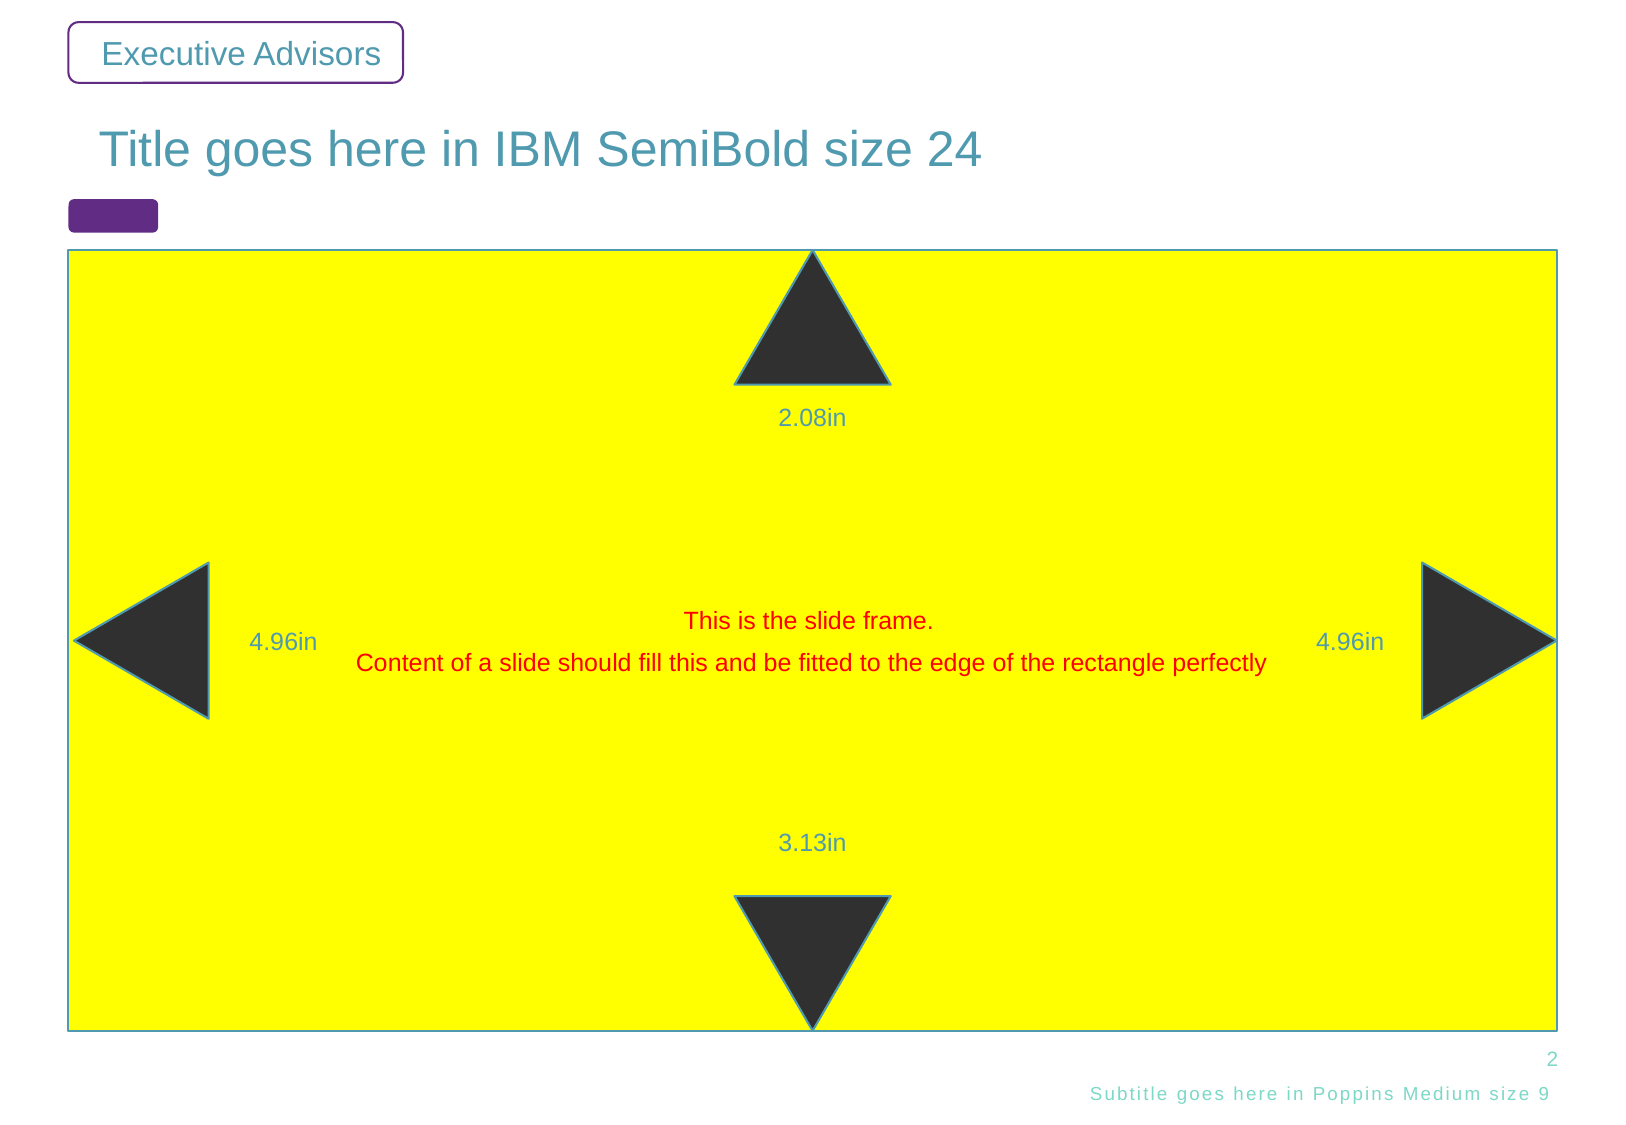

# Title goes here in IBM SemiBold size 24
This is the slide frame.
Content of a slide should fill this and be fitted to the edge of the rectangle perfectly

2.08in

4.96in
4.96in
3.13in

2
Subtitle goes here in Poppins Medium size 9